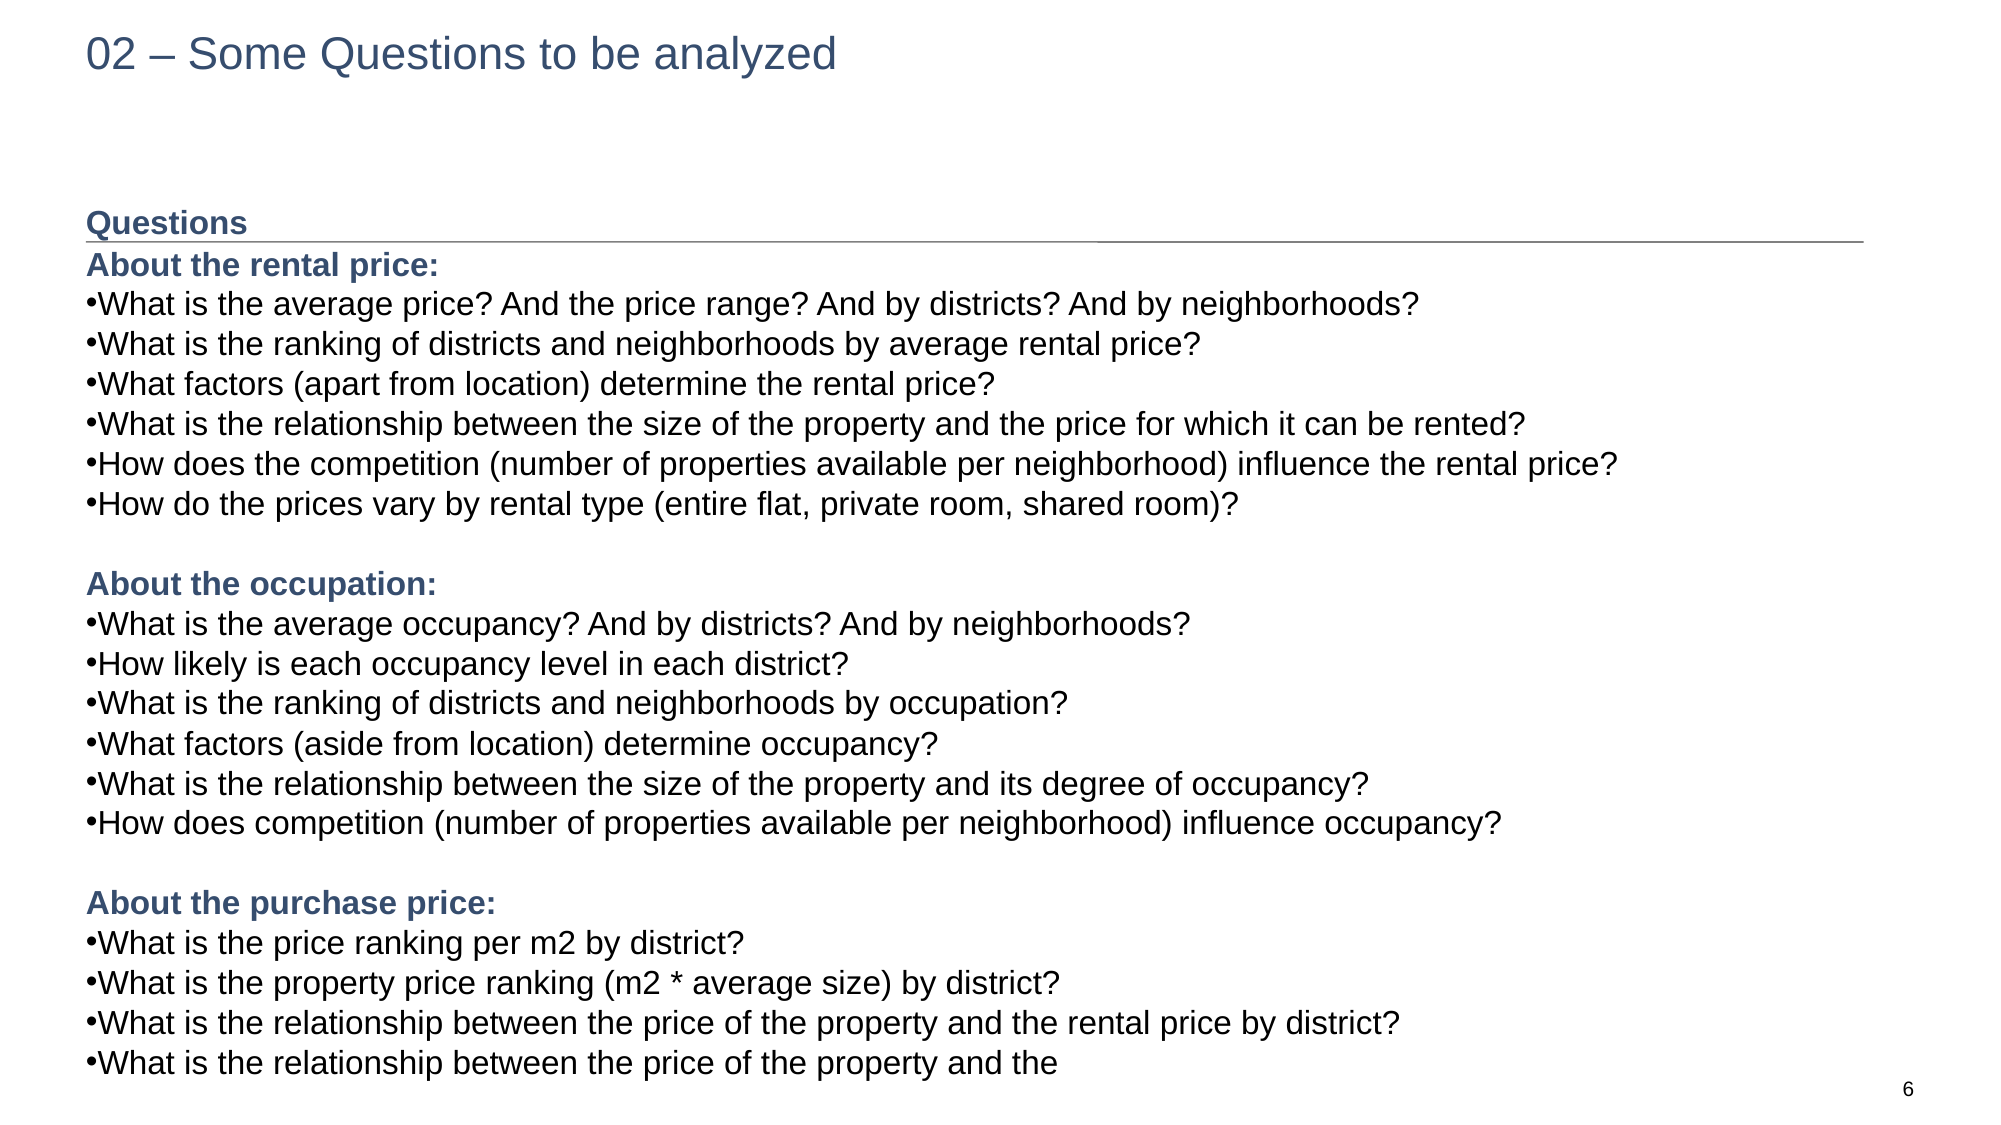

# 02 – Some Questions to be analyzed

Questions

About the rental price:
What is the average price? And the price range? And by districts? And by neighborhoods?
What is the ranking of districts and neighborhoods by average rental price?
What factors (apart from location) determine the rental price?
What is the relationship between the size of the property and the price for which it can be rented?
How does the competition (number of properties available per neighborhood) influence the rental price?
How do the prices vary by rental type (entire flat, private room, shared room)?

About the occupation:
What is the average occupancy? And by districts? And by neighborhoods?
How likely is each occupancy level in each district?
What is the ranking of districts and neighborhoods by occupation?
What factors (aside from location) determine occupancy?
What is the relationship between the size of the property and its degree of occupancy?
How does competition (number of properties available per neighborhood) influence occupancy?

About the purchase price:
What is the price ranking per m2 by district?
What is the property price ranking (m2 * average size) by district?
What is the relationship between the price of the property and the rental price by district?
What is the relationship between the price of the property and the occupation by district?
6